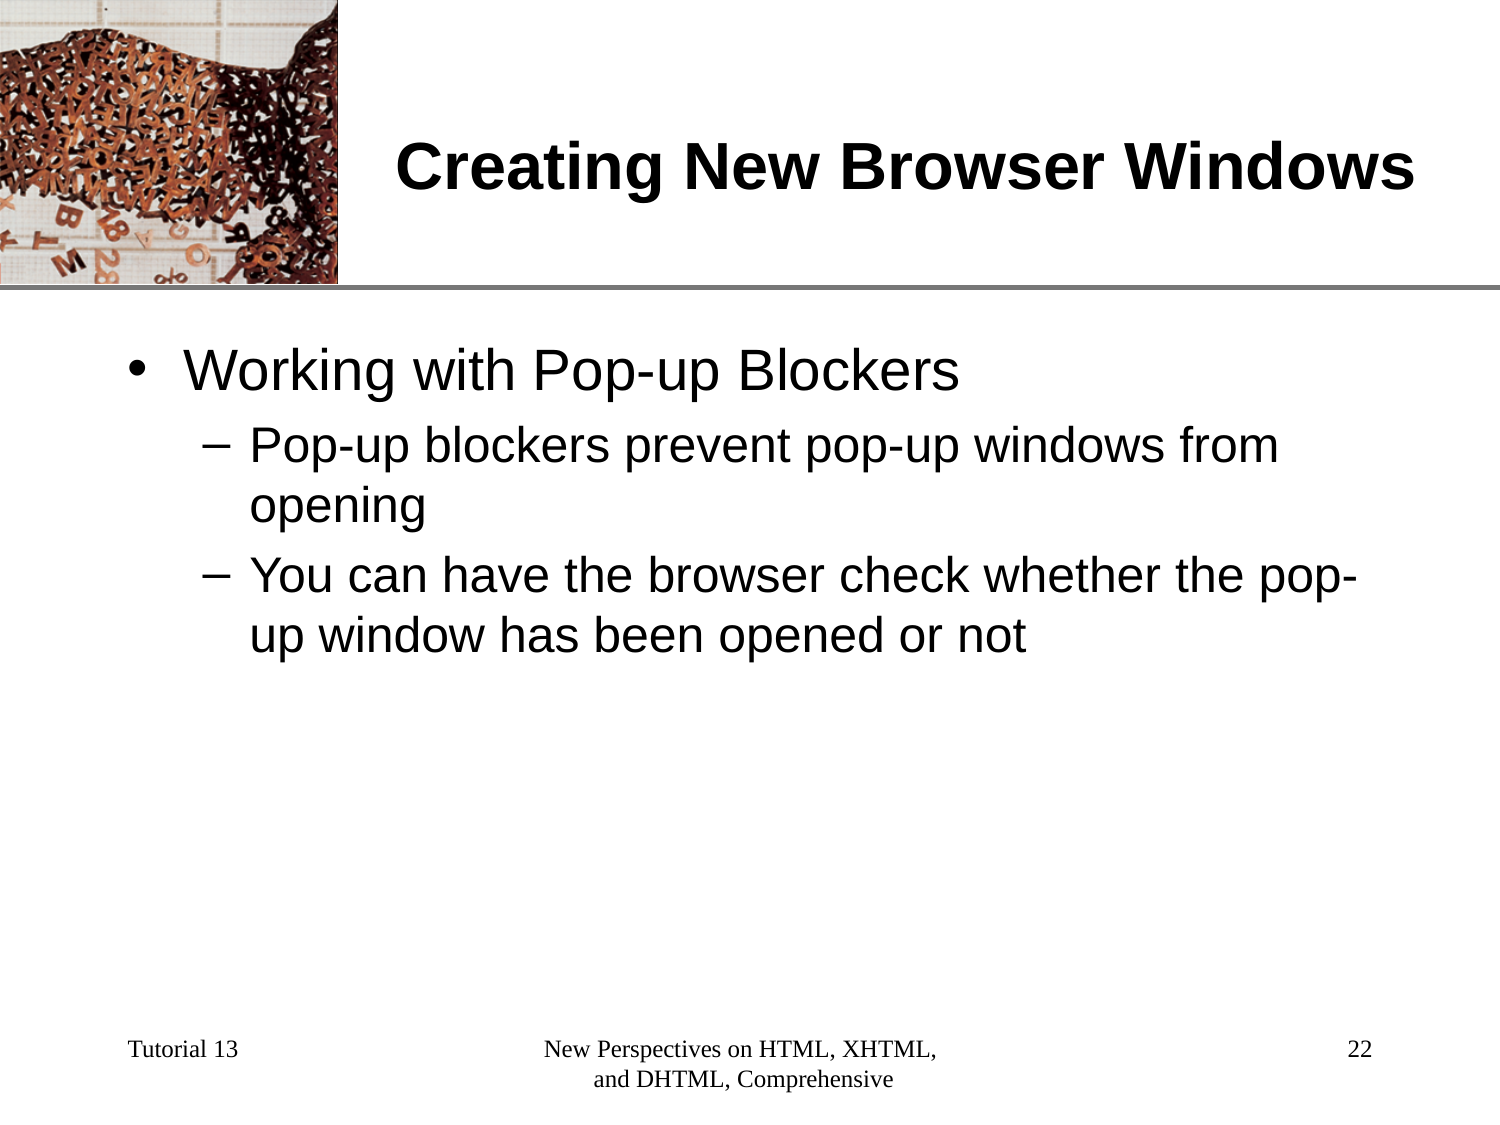

# Creating New Browser Windows
Working with Pop-up Blockers
Pop-up blockers prevent pop-up windows from opening
You can have the browser check whether the pop-up window has been opened or not
Tutorial 13

New Perspectives on HTML, XHTML,
and DHTML, Comprehensive
22